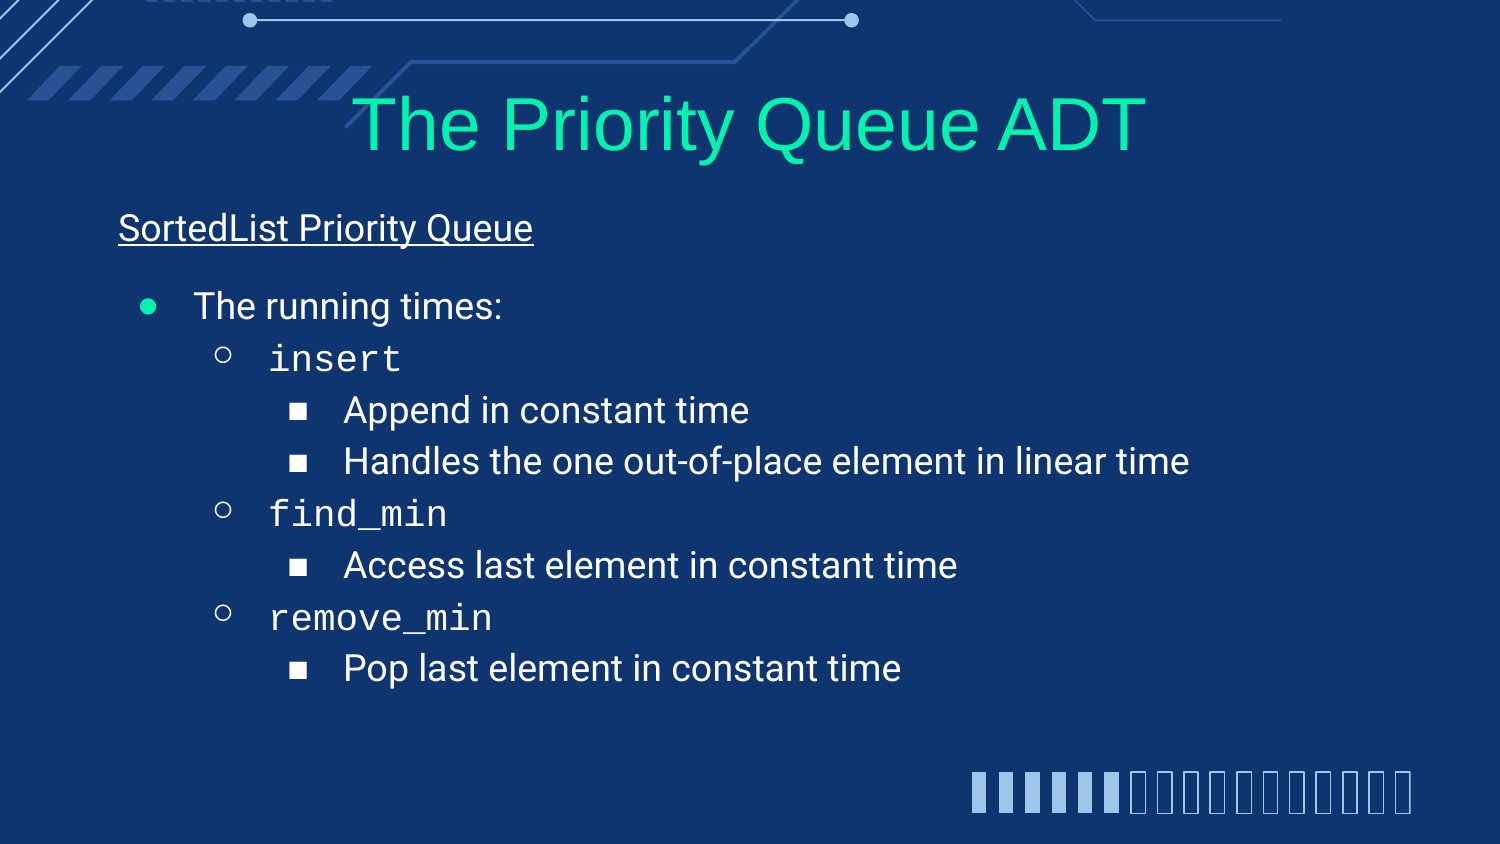

# The Priority Queue ADT
SortedList Priority Queue
The running times:
insert
Append in constant time
Handles the one out-of-place element in linear time
find_min
Access last element in constant time
remove_min
Pop last element in constant time